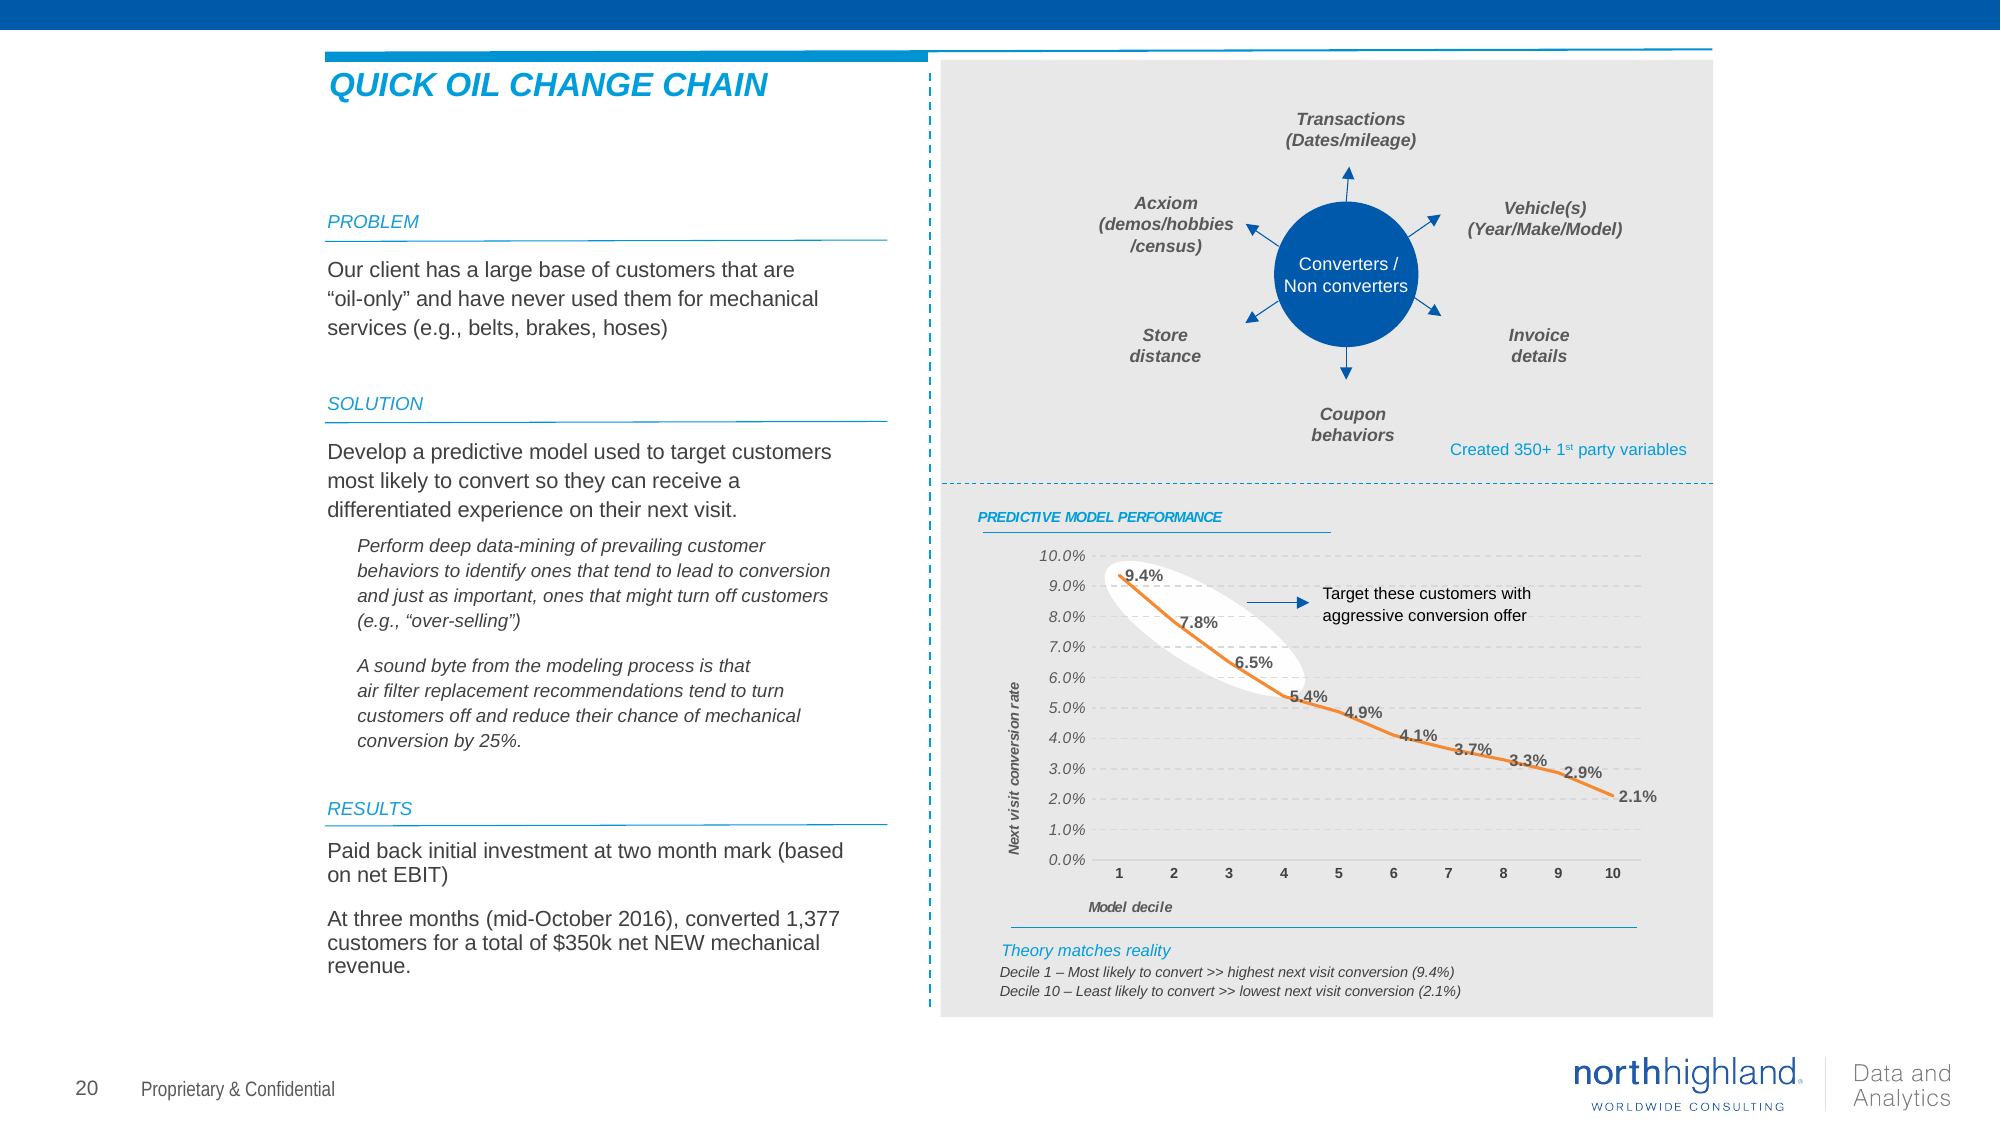

QUICK OIL CHANGE CHAIN

Transactions
(Dates/mileage)
Acxiom
(demos/hobbies
/census)
Vehicle(s)
(Year/Make/Model)
 Converters /
Non converters
PROBLEM
Our client has a large base of customers that are
“oil-only” and have never used them for mechanical services (e.g., belts, brakes, hoses)
SOLUTION
Develop a predictive model used to target customers
most likely to convert so they can receive a differentiated experience on their next visit.
Perform deep data-mining of prevailing customer behaviors to identify ones that tend to lead to conversion and just as important, ones that might turn off customers (e.g., “over-selling”)
A sound byte from the modeling process is that
air filter replacement recommendations tend to turn customers off and reduce their chance of mechanical conversion by 25%.
RESULTS
Paid back initial investment at two month mark (based on net EBIT)
At three months (mid-October 2016), converted 1,377 customers for a total of $350k net NEW mechanical revenue.
Store
distance
Invoice
details
Coupon
behaviors
Created 350+ 1st party variables

### Chart: PREDICTIVE MODEL PERFORMANCE

| Category |  |
|---|---|
Target these customers with aggressive conversion offer

Theory matches reality
Decile 1 – Most likely to convert >> highest next visit conversion (9.4%)
Decile 10 – Least likely to convert >> lowest next visit conversion (2.1%)